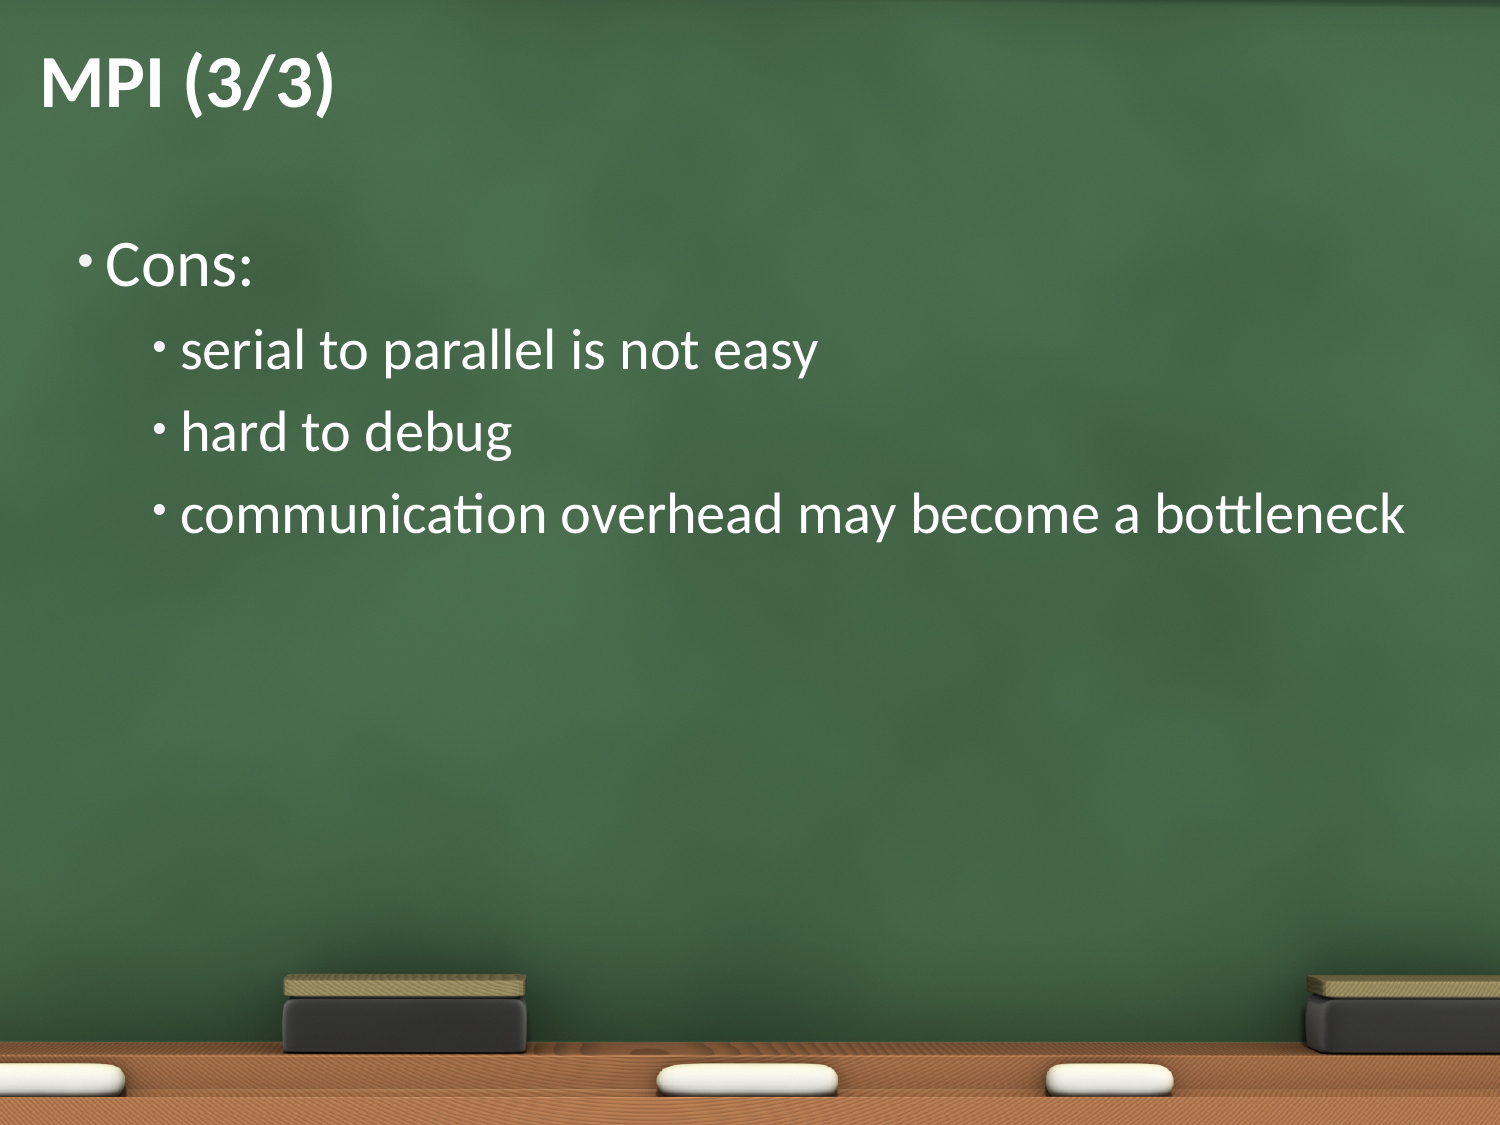

# MPI (3/3)
Cons:
serial to parallel is not easy
hard to debug
communication overhead may become a bottleneck